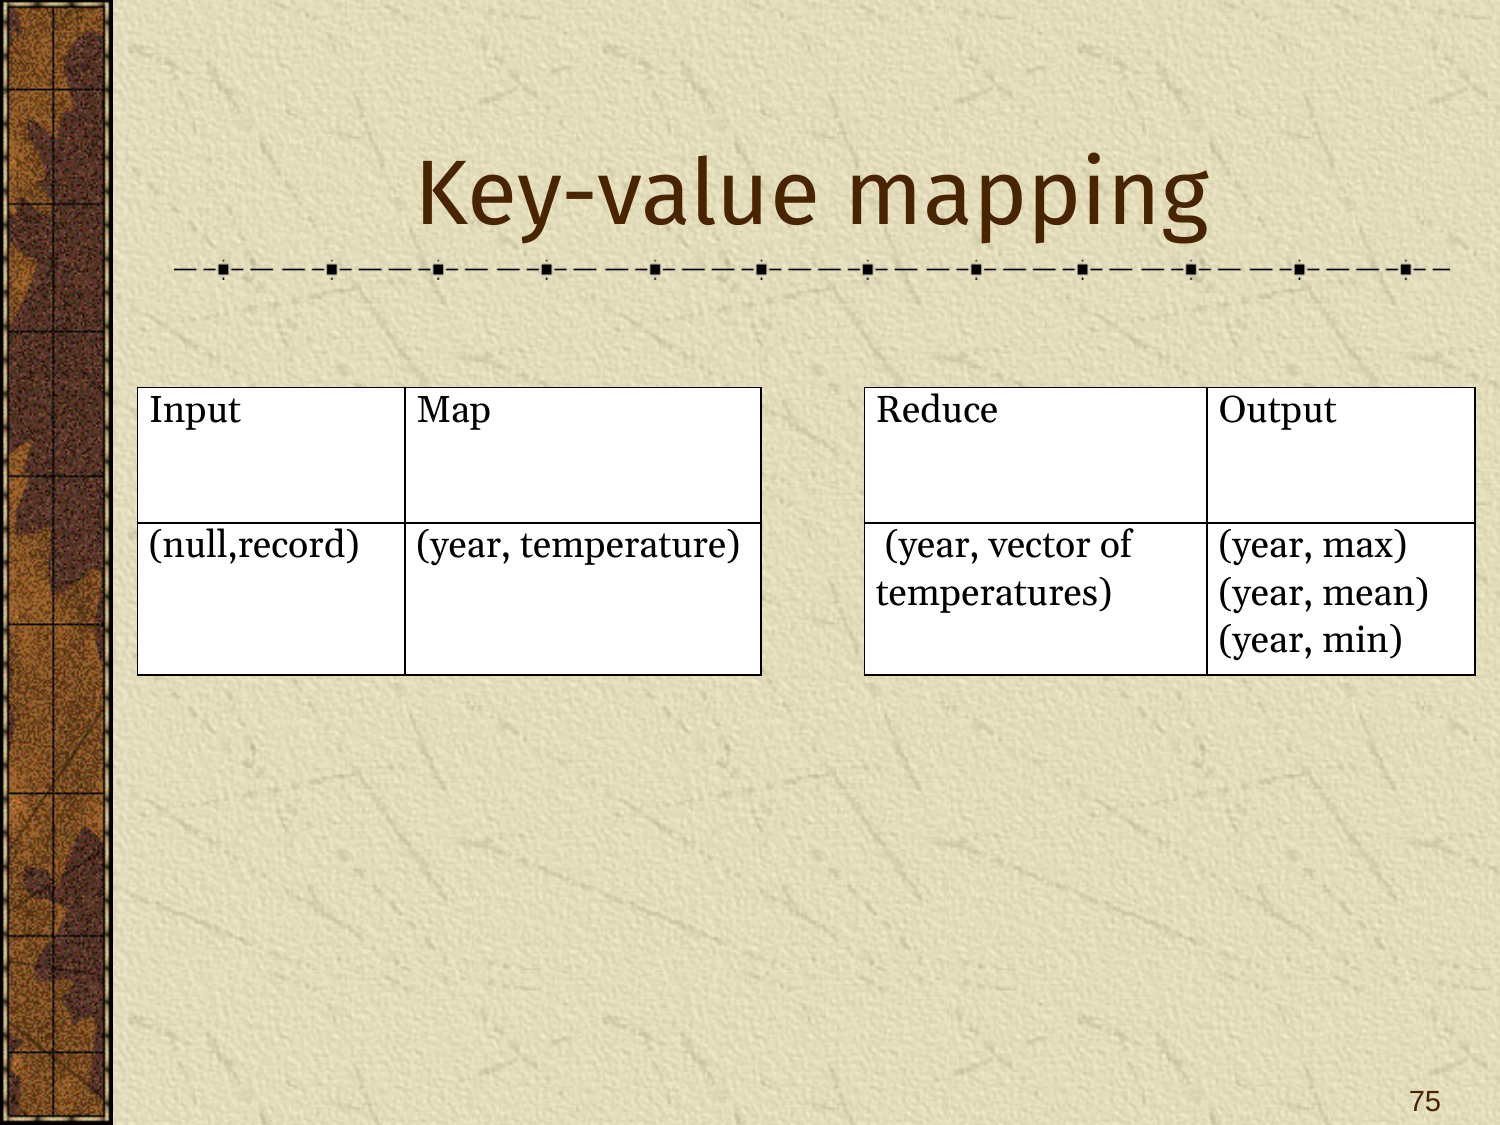

# Key-value mapping
| Input | Map |  | Reduce | Output |
| --- | --- | --- | --- | --- |
| (null,record) | (year, temperature) |  | (year, vector of temperatures) | (year, max) (year, mean) (year, min) |
75